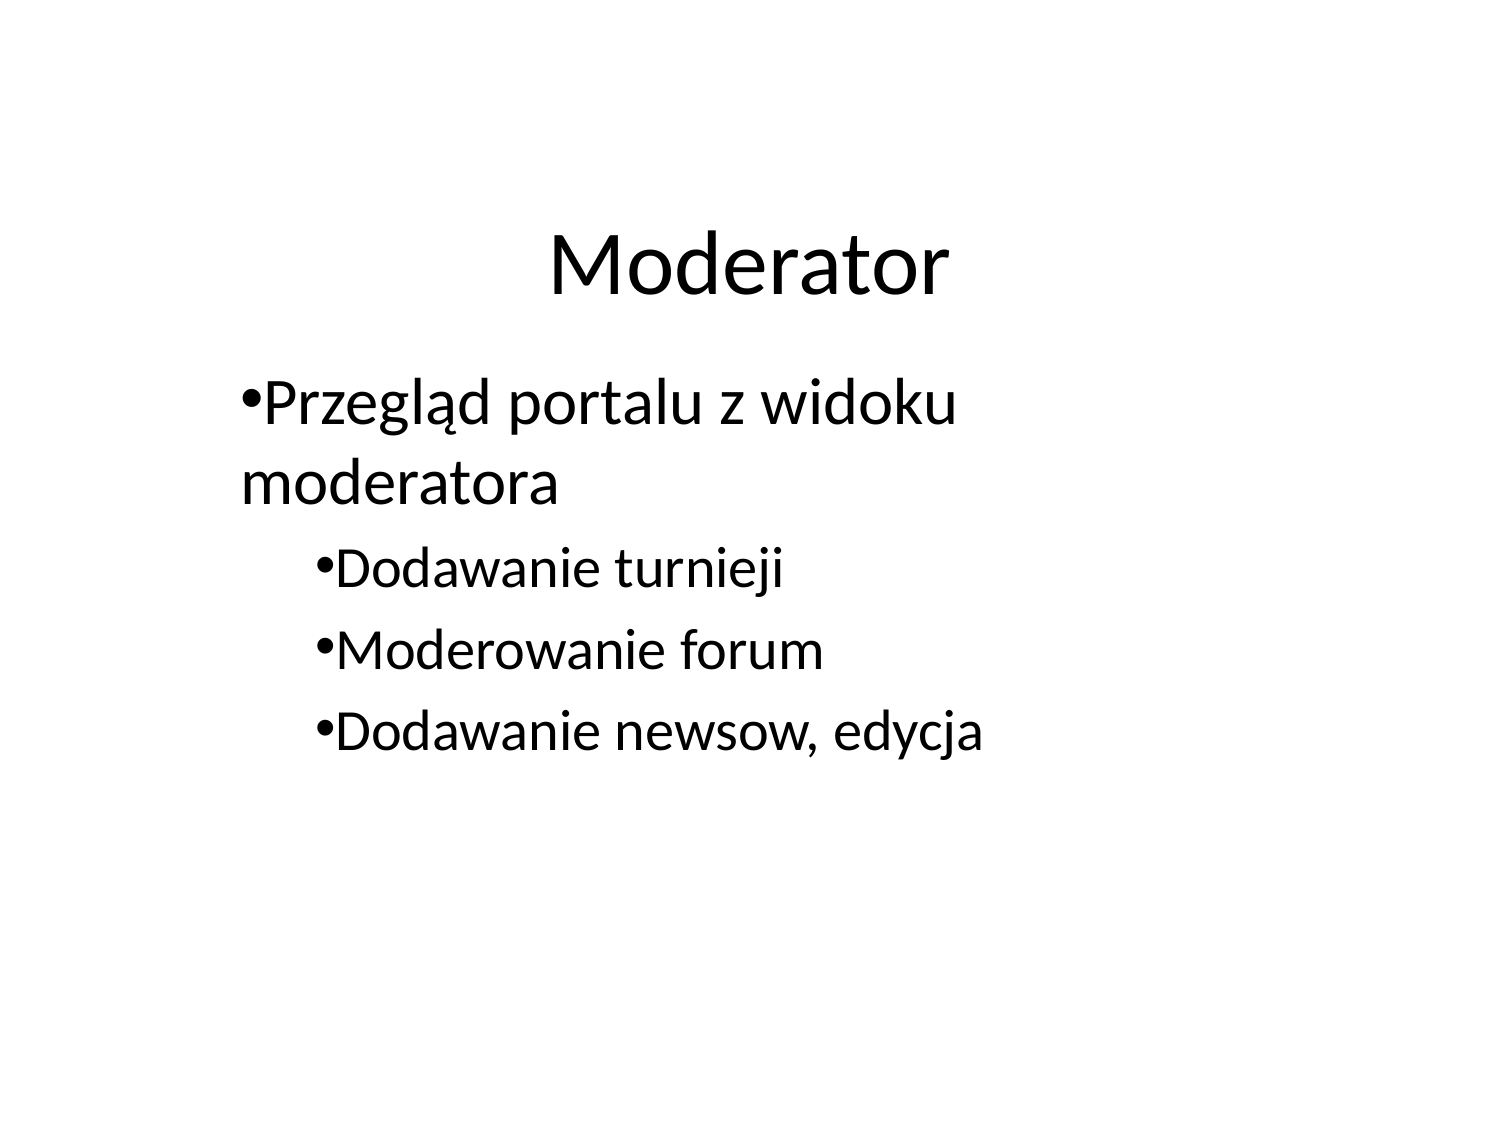

# Moderator
Przegląd portalu z widoku moderatora
Dodawanie turnieji
Moderowanie forum
Dodawanie newsow, edycja